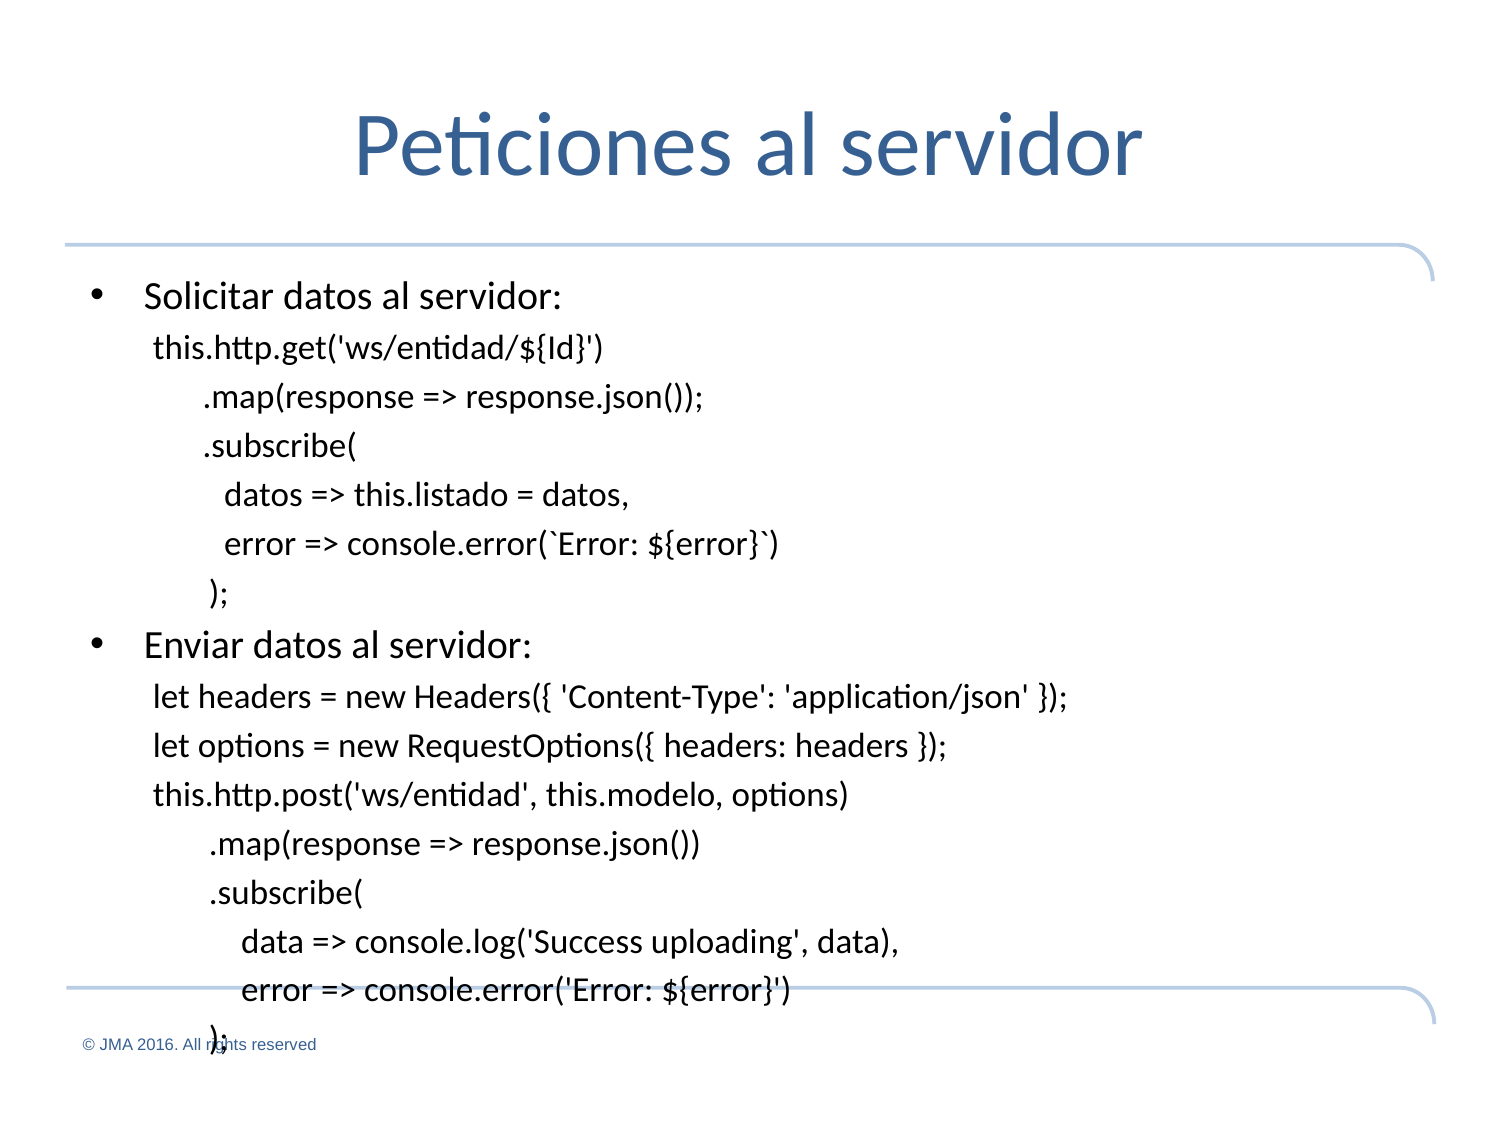

# Peticiones al servidor
Solicitar datos al servidor:
this.http.get('ws/entidad/${Id}')
.map(response => response.json());
.subscribe(
 datos => this.listado = datos,
 error => console.error(`Error: ${error}`)
       );
Enviar datos al servidor:
let headers = new Headers({ 'Content-Type': 'application/json' });
let options = new RequestOptions({ headers: headers });
this.http.post('ws/entidad', this.modelo, options)
       .map(response => response.json())
       .subscribe(
           data => console.log('Success uploading', data),
           error => console.error('Error: ${error}')
       );